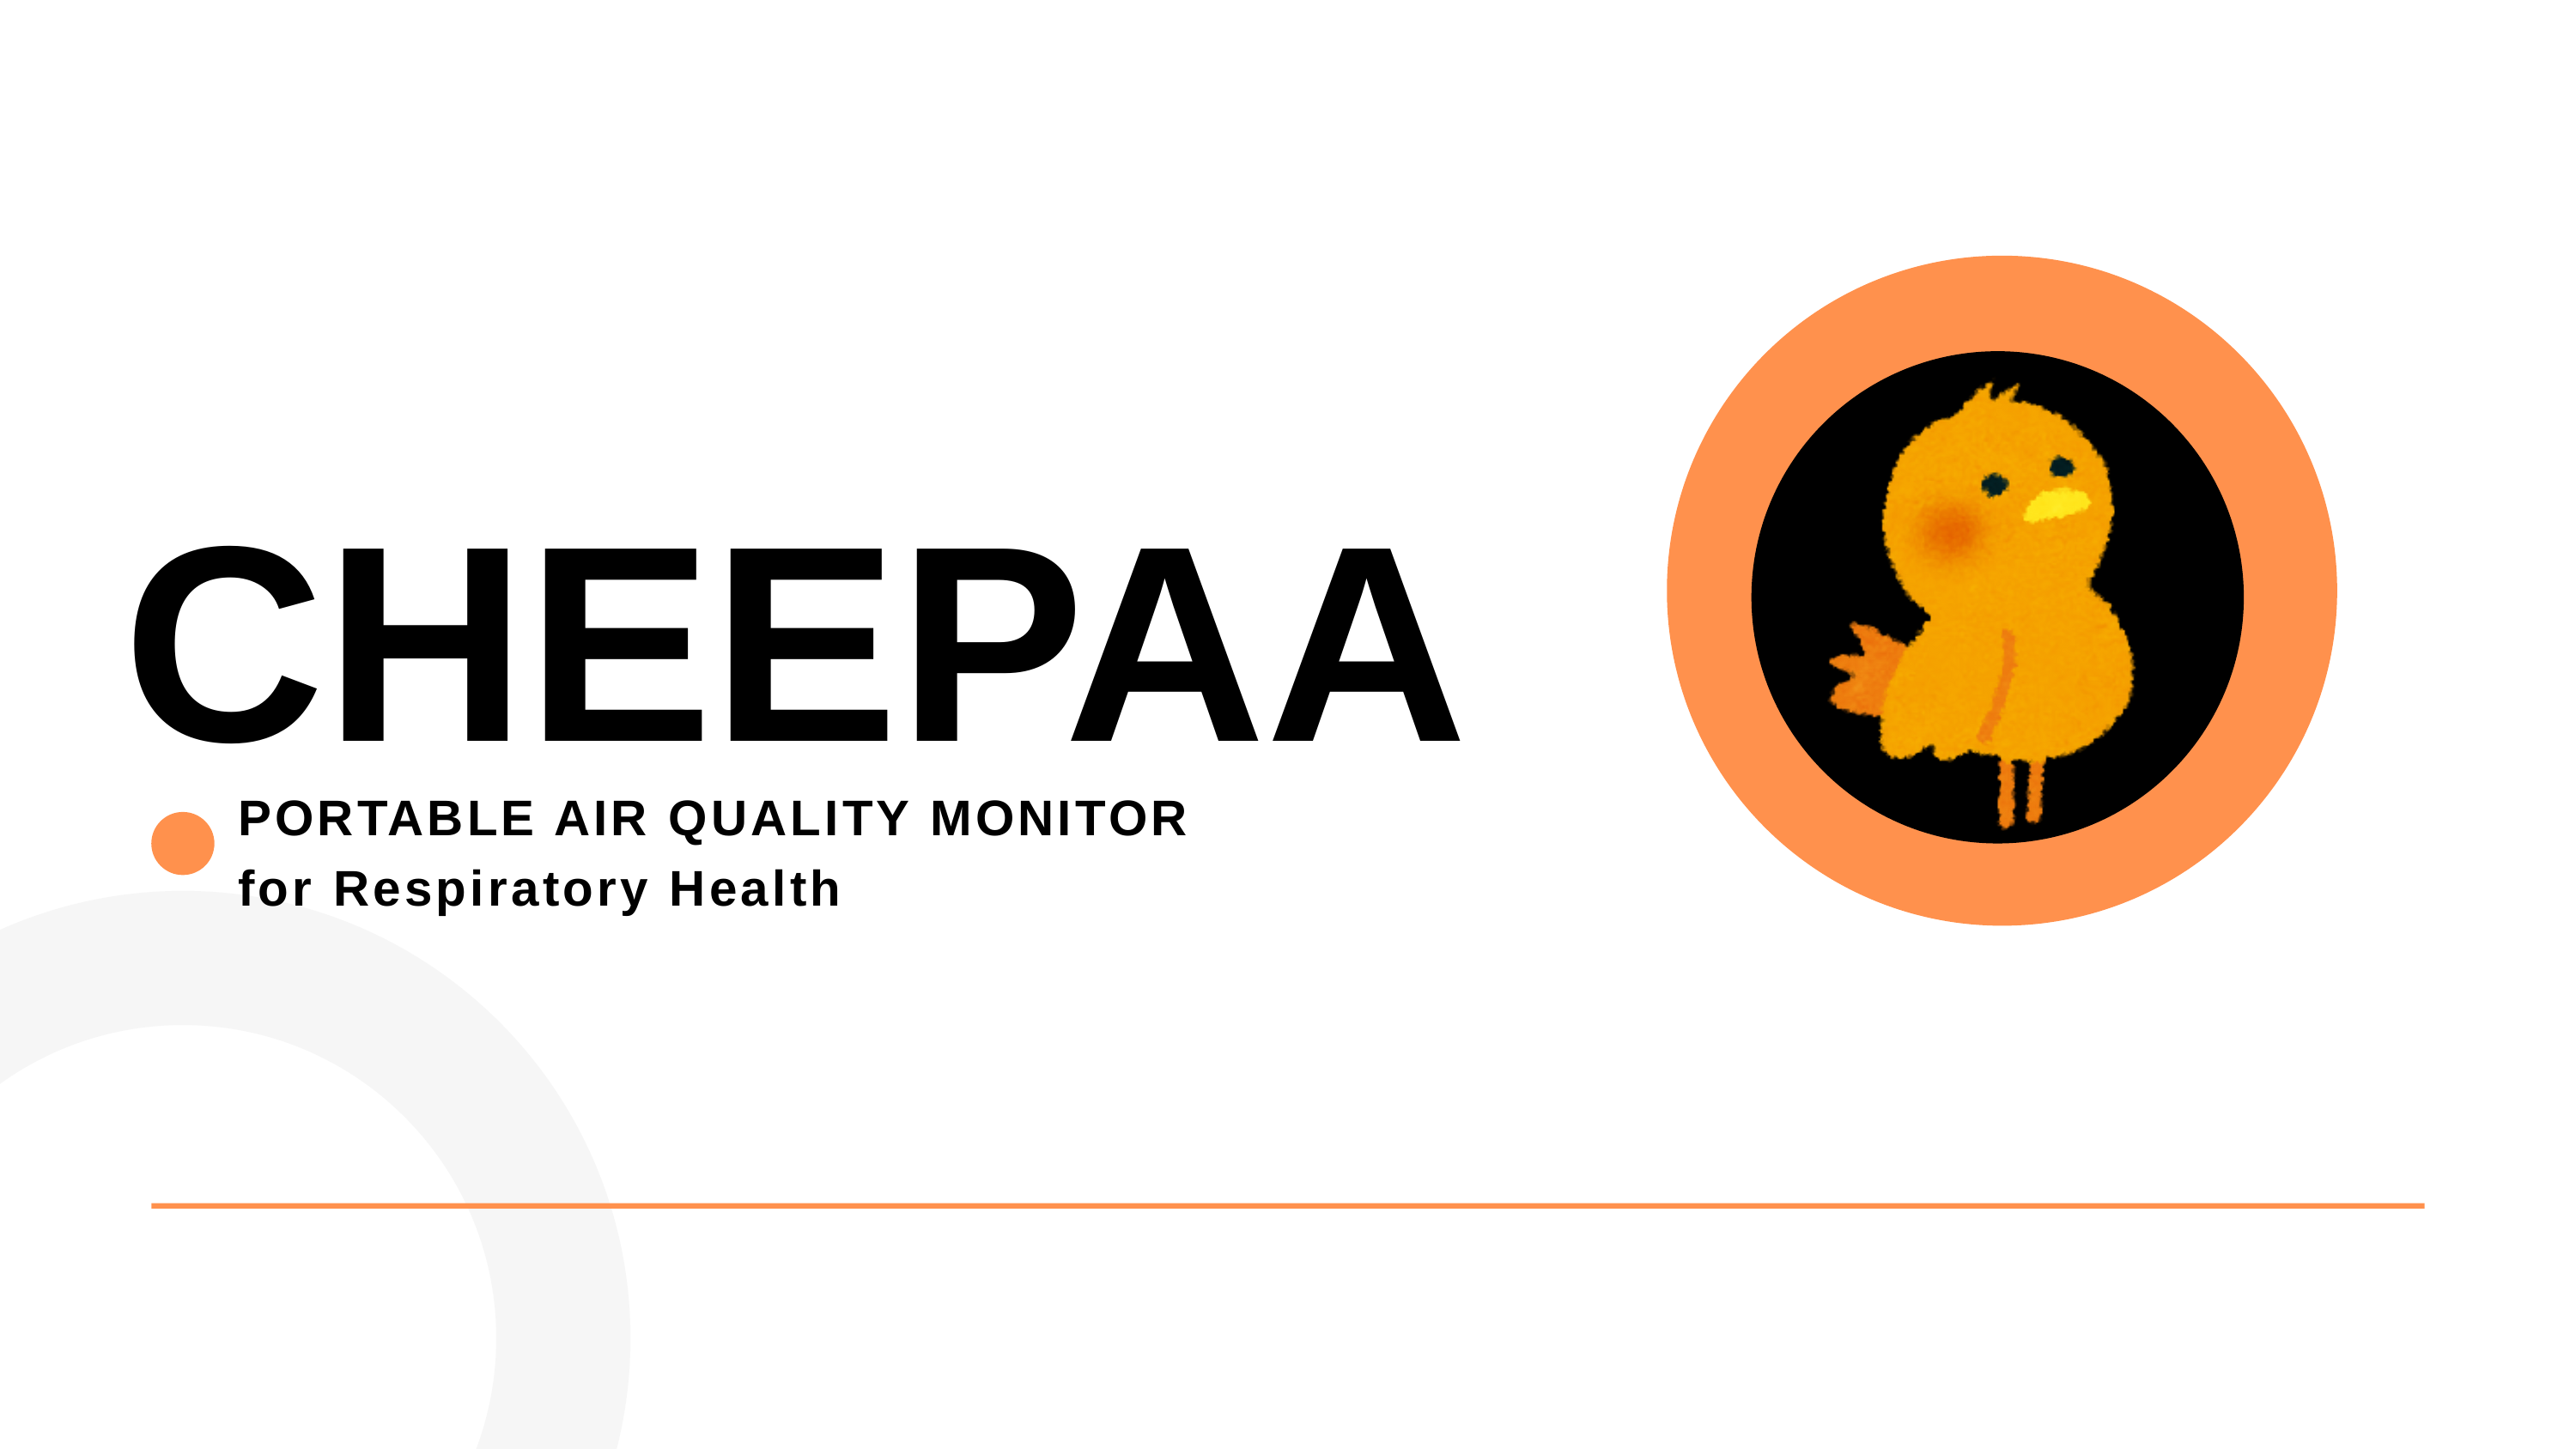

CHEEPAA
PORTABLE AIR QUALITY MONITOR
for Respiratory Health